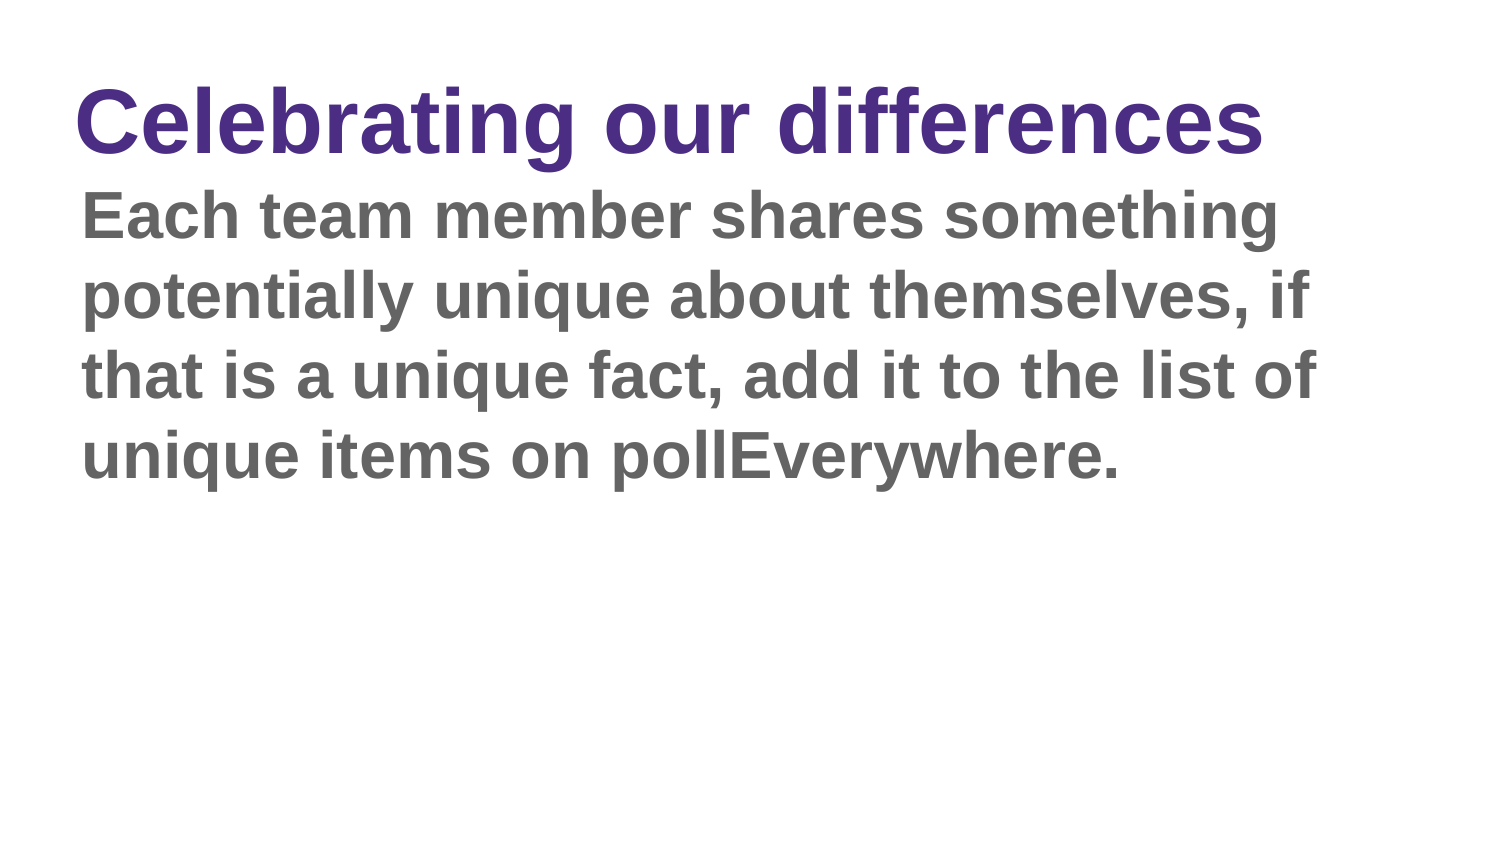

# Celebrating our differences
Each team member shares something potentially unique about themselves, if that is a unique fact, add it to the list of unique items on pollEverywhere.